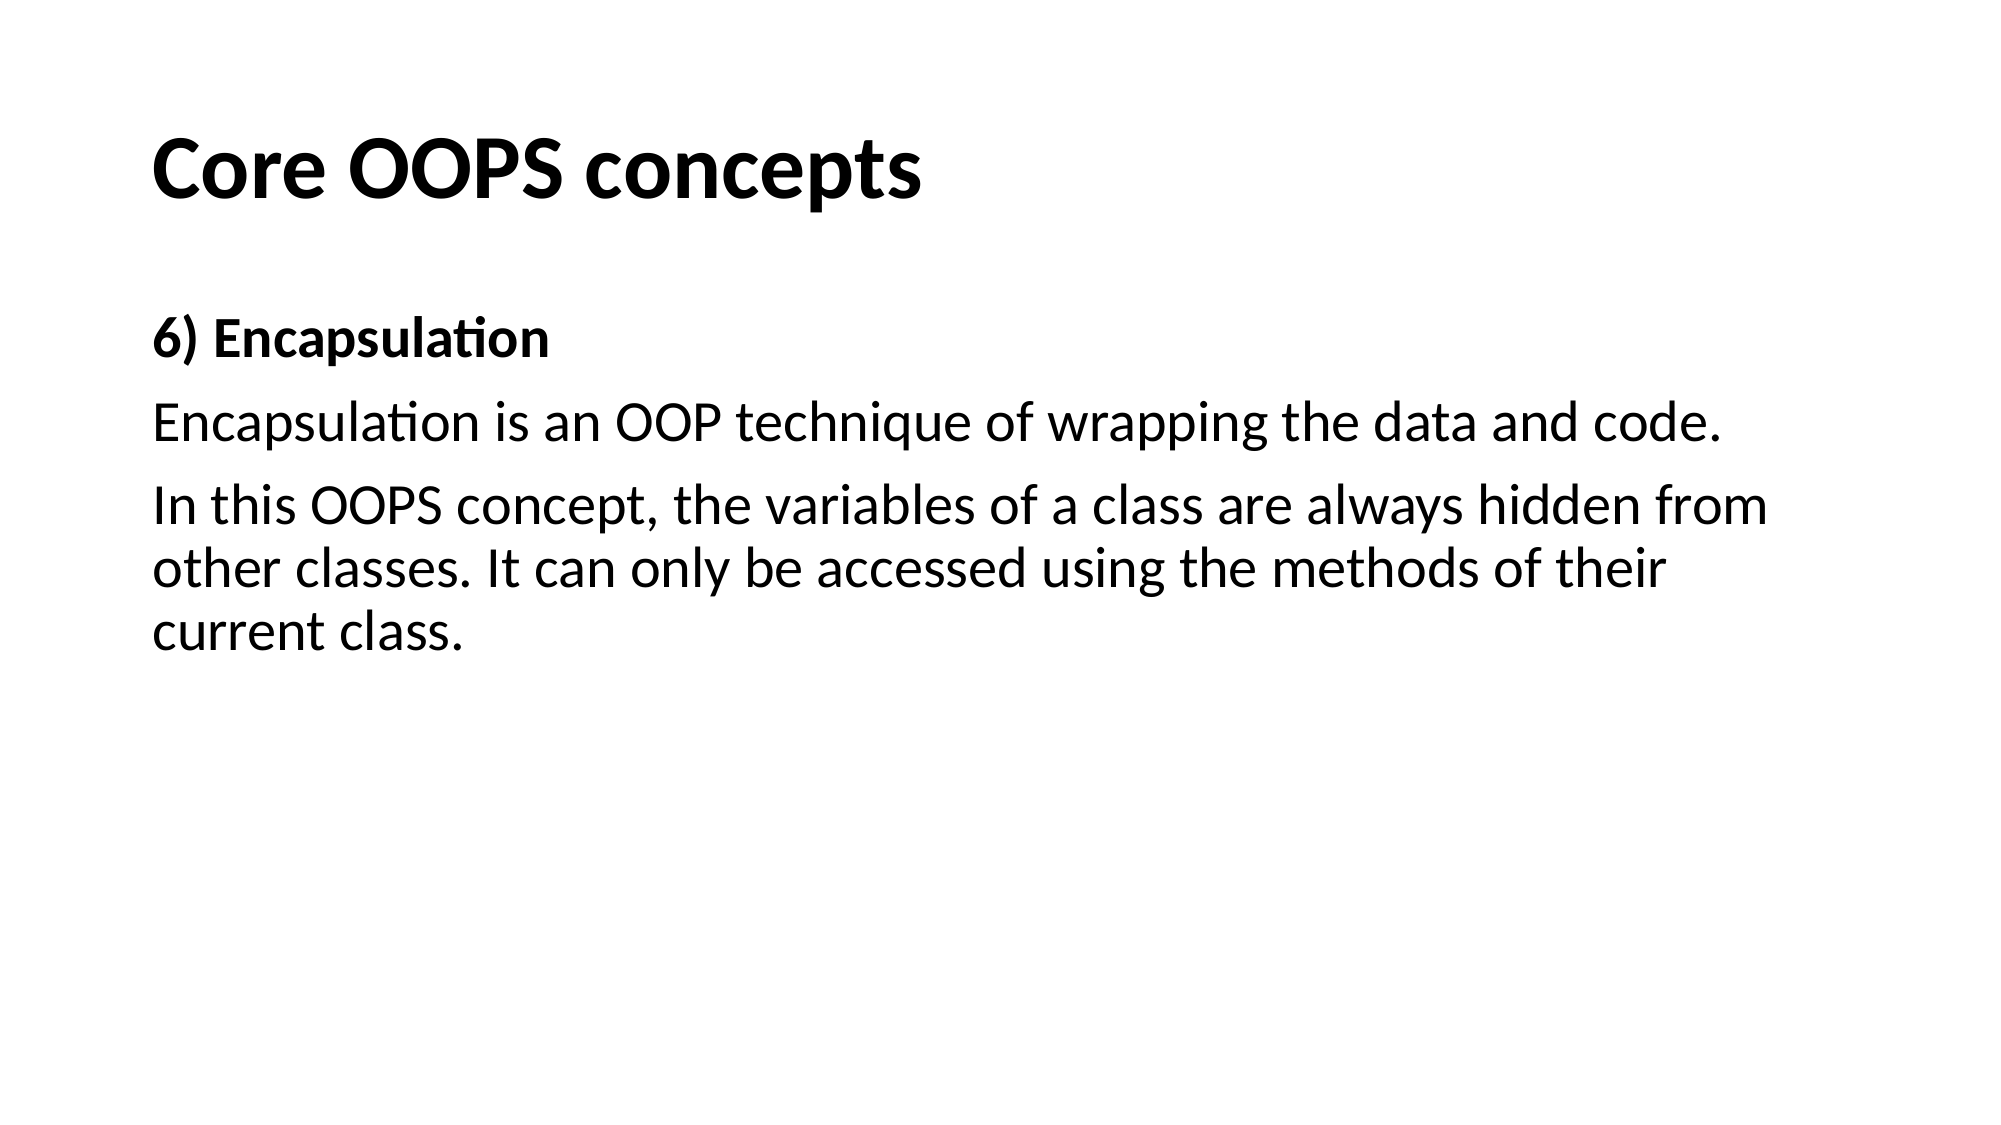

# Core OOPS concepts
6) Encapsulation
Encapsulation is an OOP technique of wrapping the data and code.
In this OOPS concept, the variables of a class are always hidden from other classes. It can only be accessed using the methods of their current class.